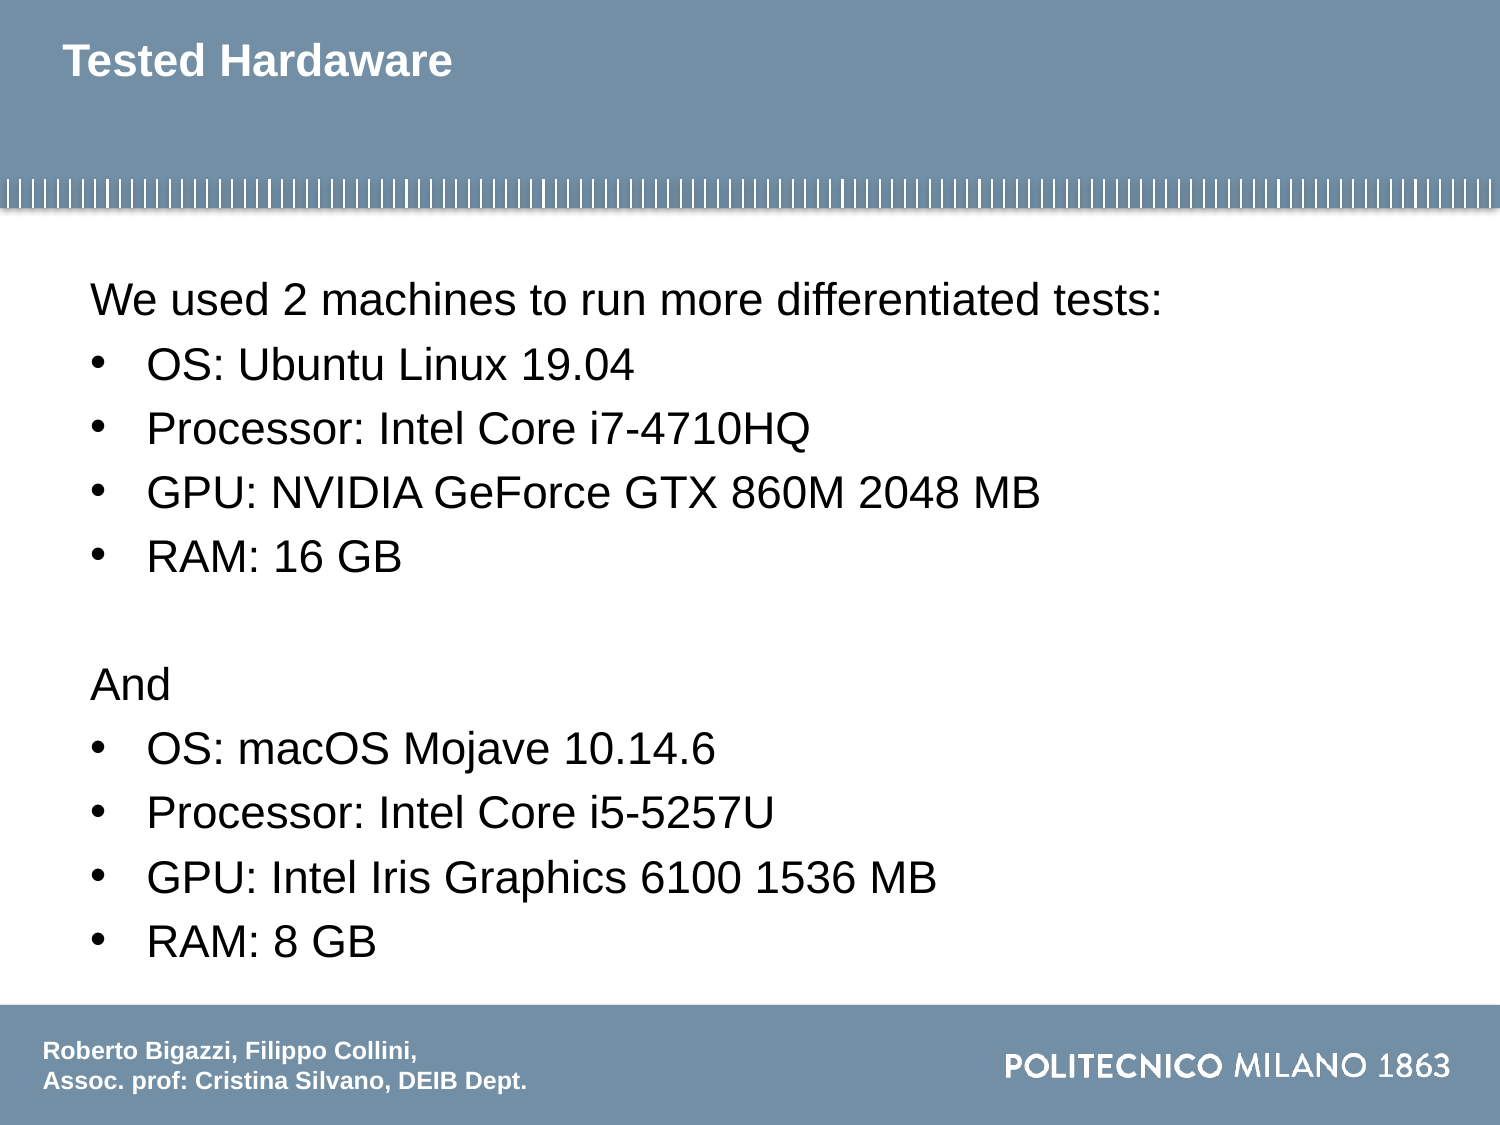

# Tested Hardaware
We used 2 machines to run more differentiated tests:
OS: Ubuntu Linux 19.04
Processor: Intel Core i7-4710HQ
GPU: NVIDIA GeForce GTX 860M 2048 MB
RAM: 16 GB

And
OS: macOS Mojave 10.14.6
Processor: Intel Core i5-5257U
GPU: Intel Iris Graphics 6100 1536 MB
RAM: 8 GB